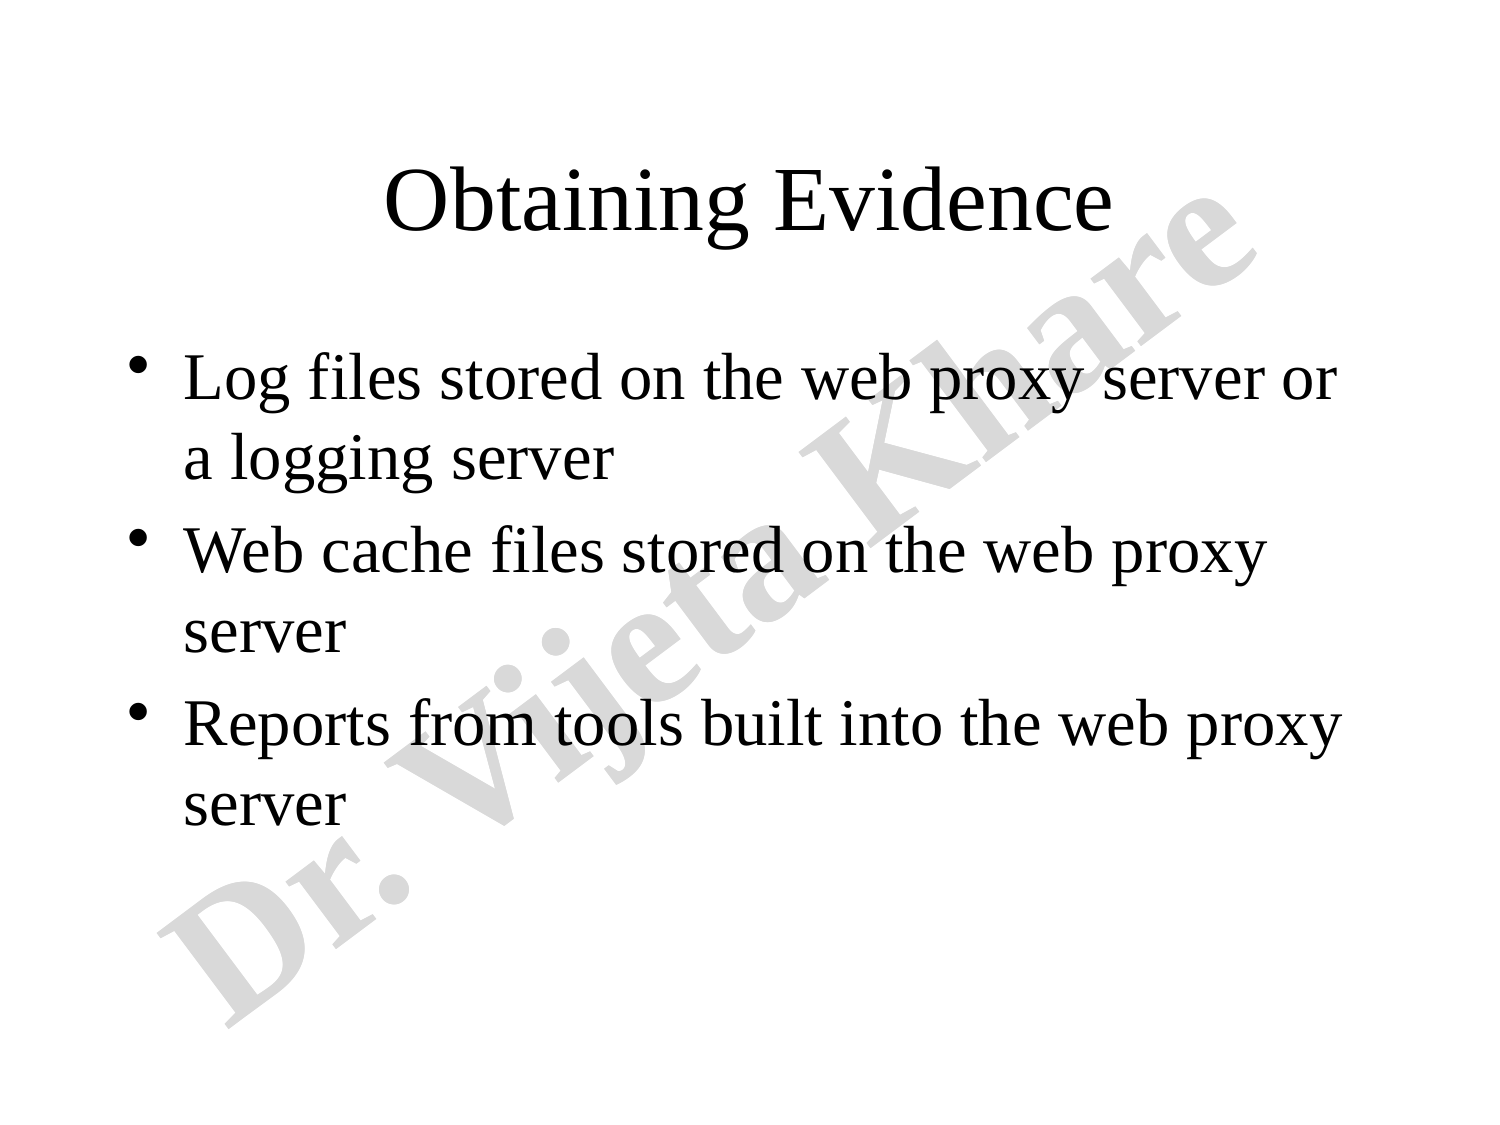

# Obtaining Evidence
Log files stored on the web proxy server or a logging server
Web cache files stored on the web proxy server
Reports from tools built into the web proxy server